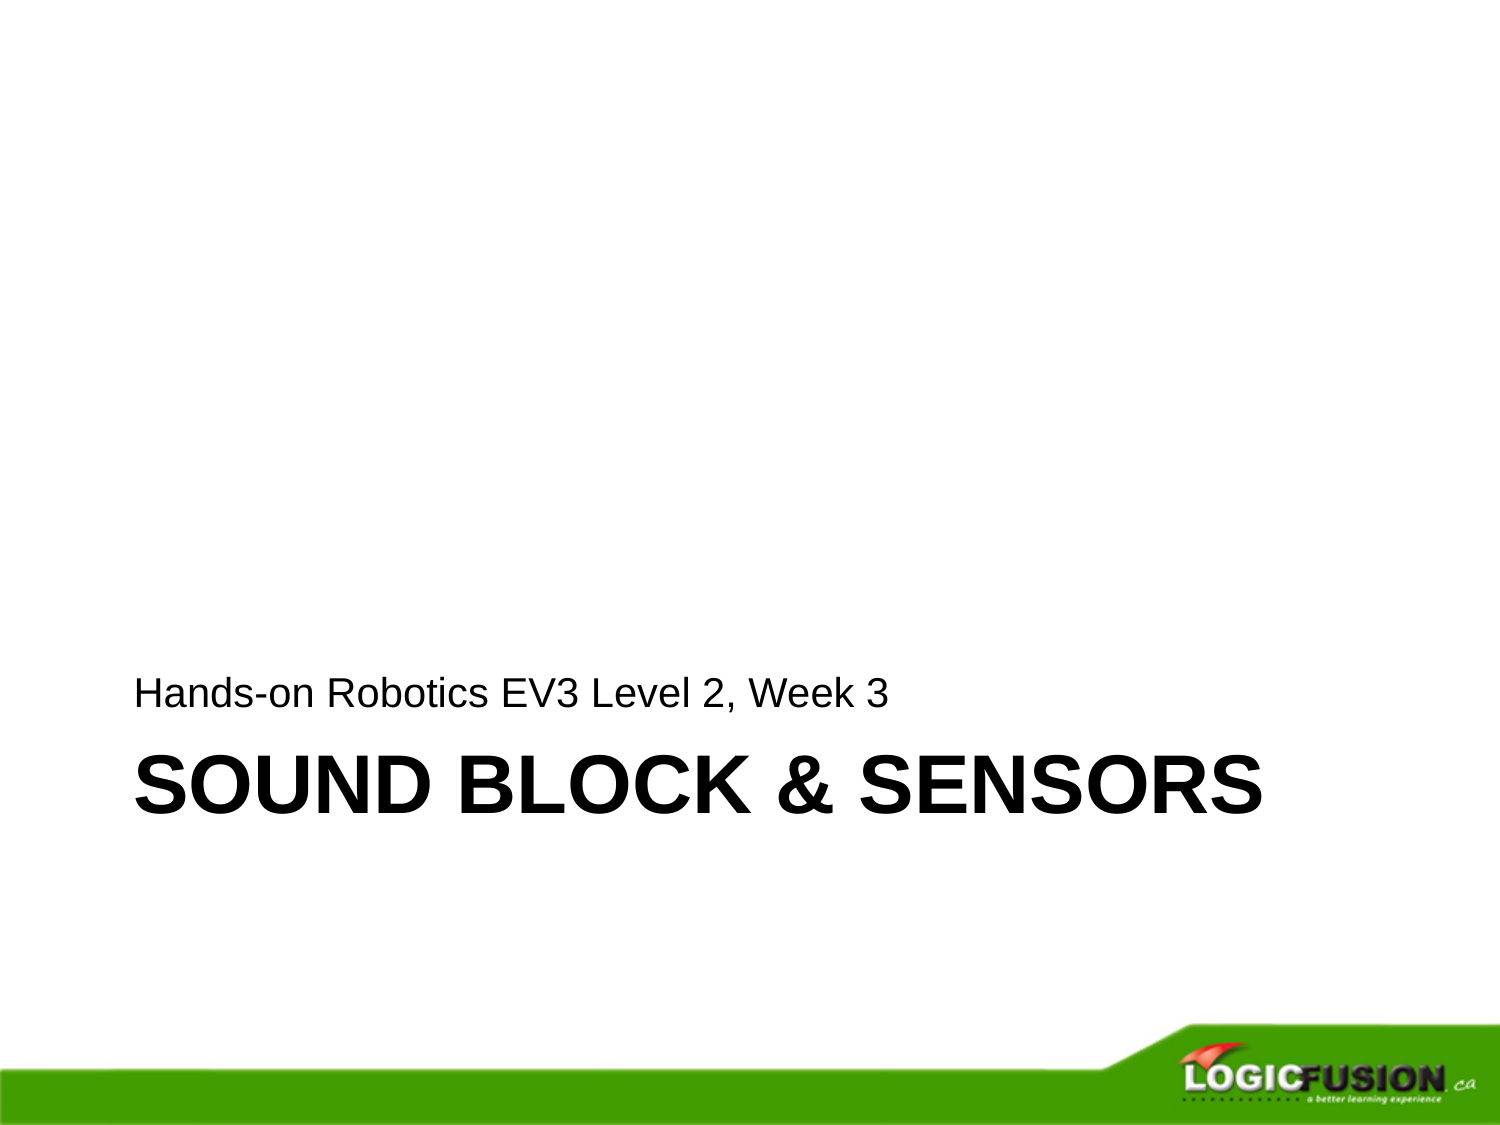

Hands-on Robotics EV3 Level 2, Week 3
# Sound Block & Sensors